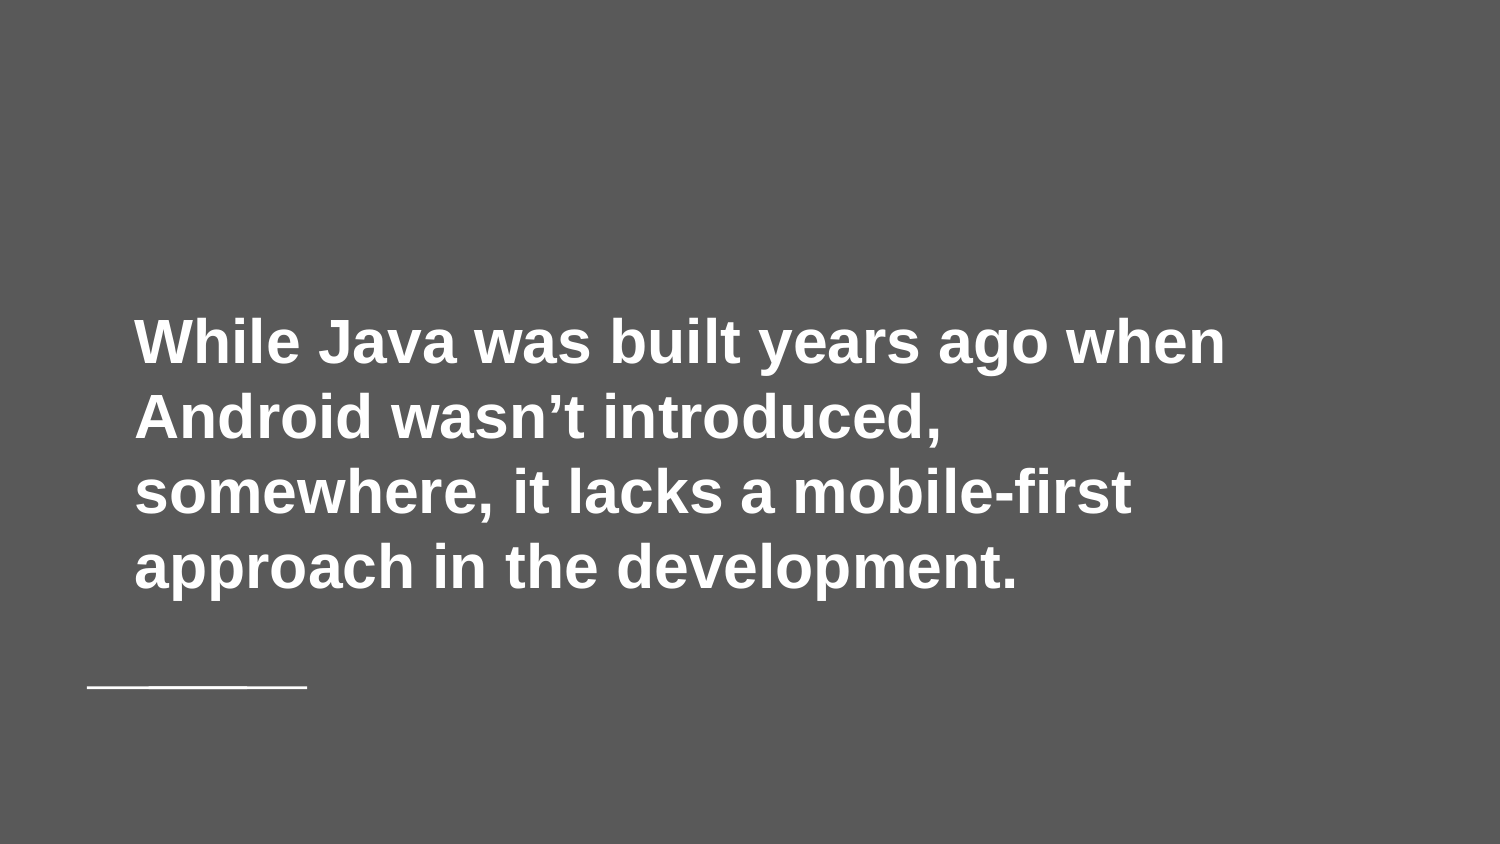

# While Java was built years ago when Android wasn’t introduced, somewhere, it lacks a mobile-first approach in the development.